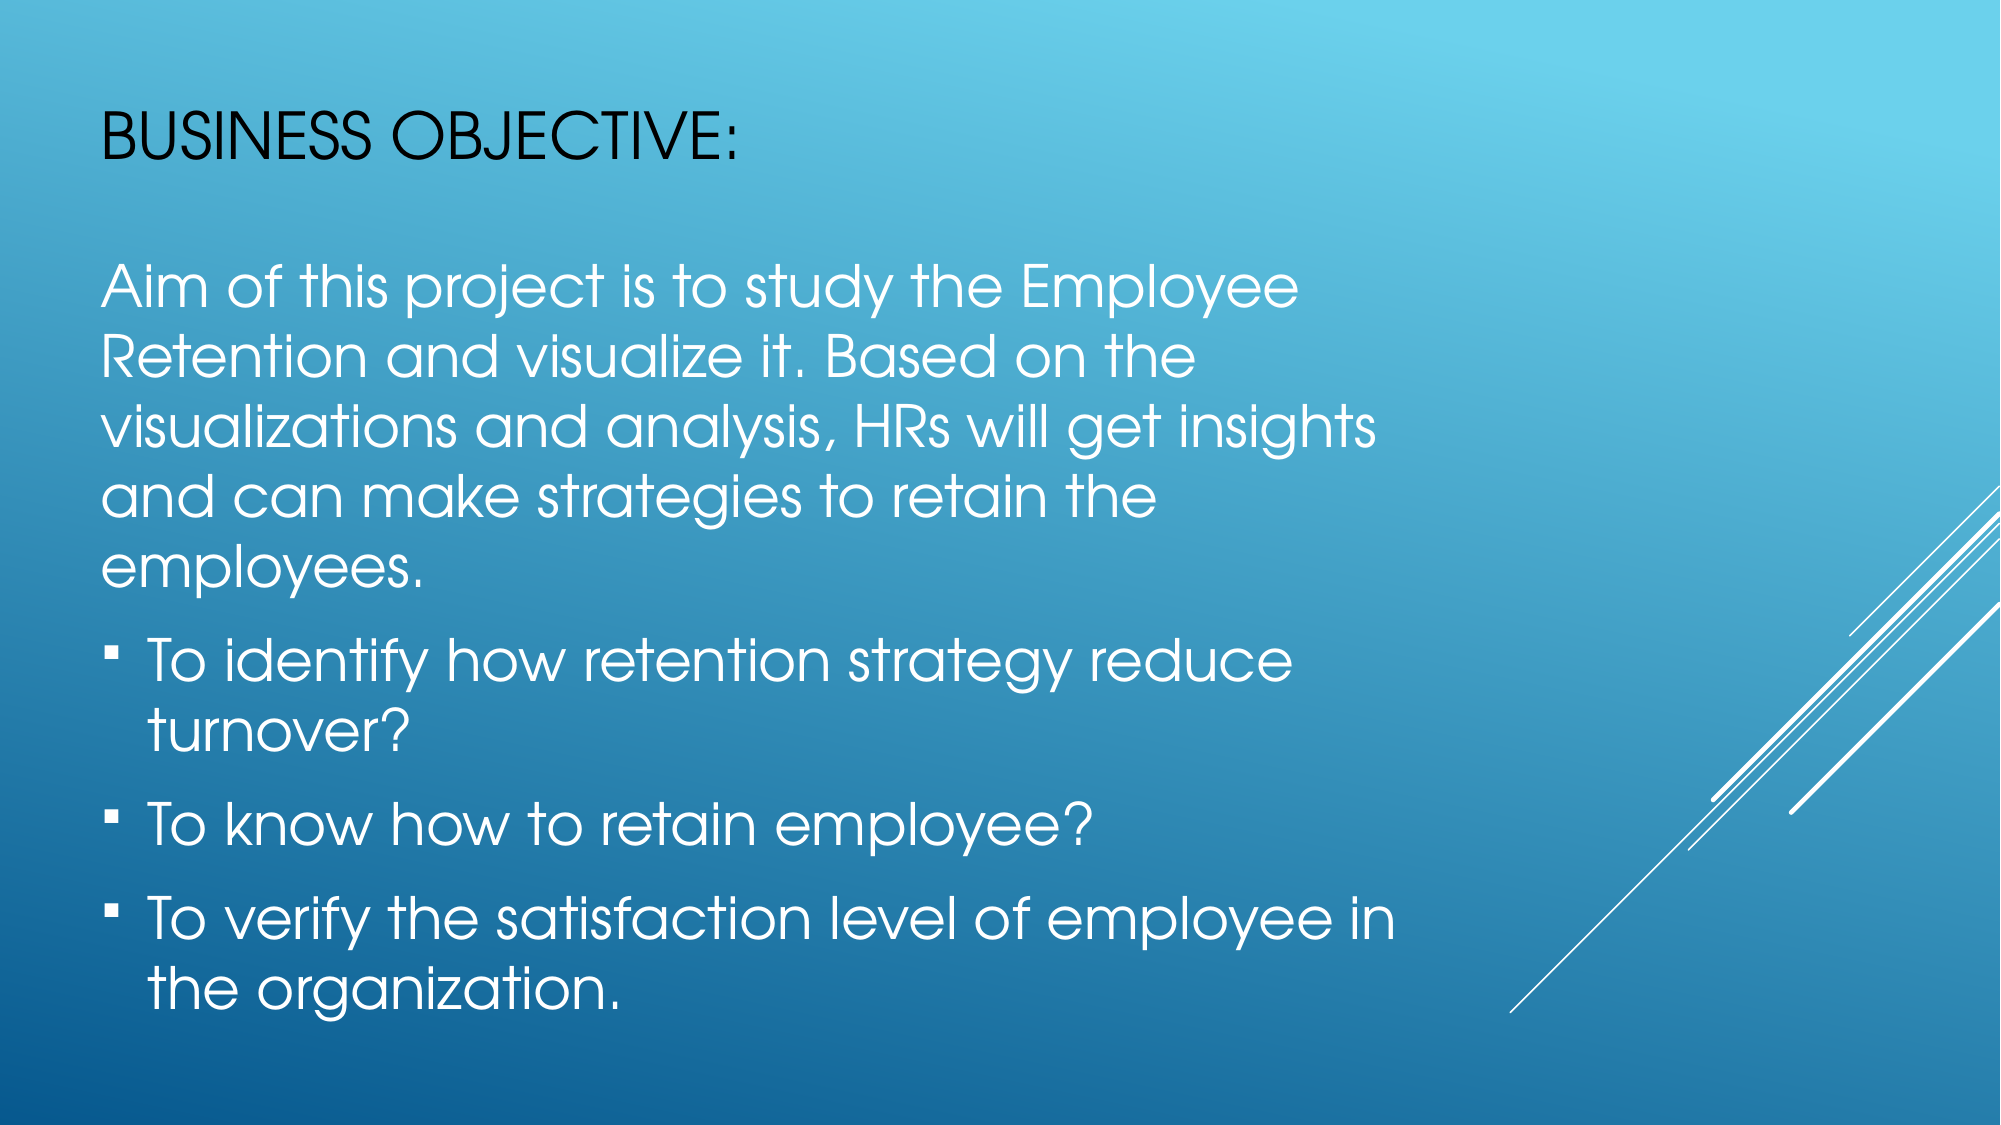

# Business Objective:
Aim of this project is to study the Employee Retention and visualize it. Based on the visualizations and analysis, HRs will get insights and can make strategies to retain the employees.
To identify how retention strategy reduce turnover?
To know how to retain employee?
To verify the satisfaction level of employee in the organization.